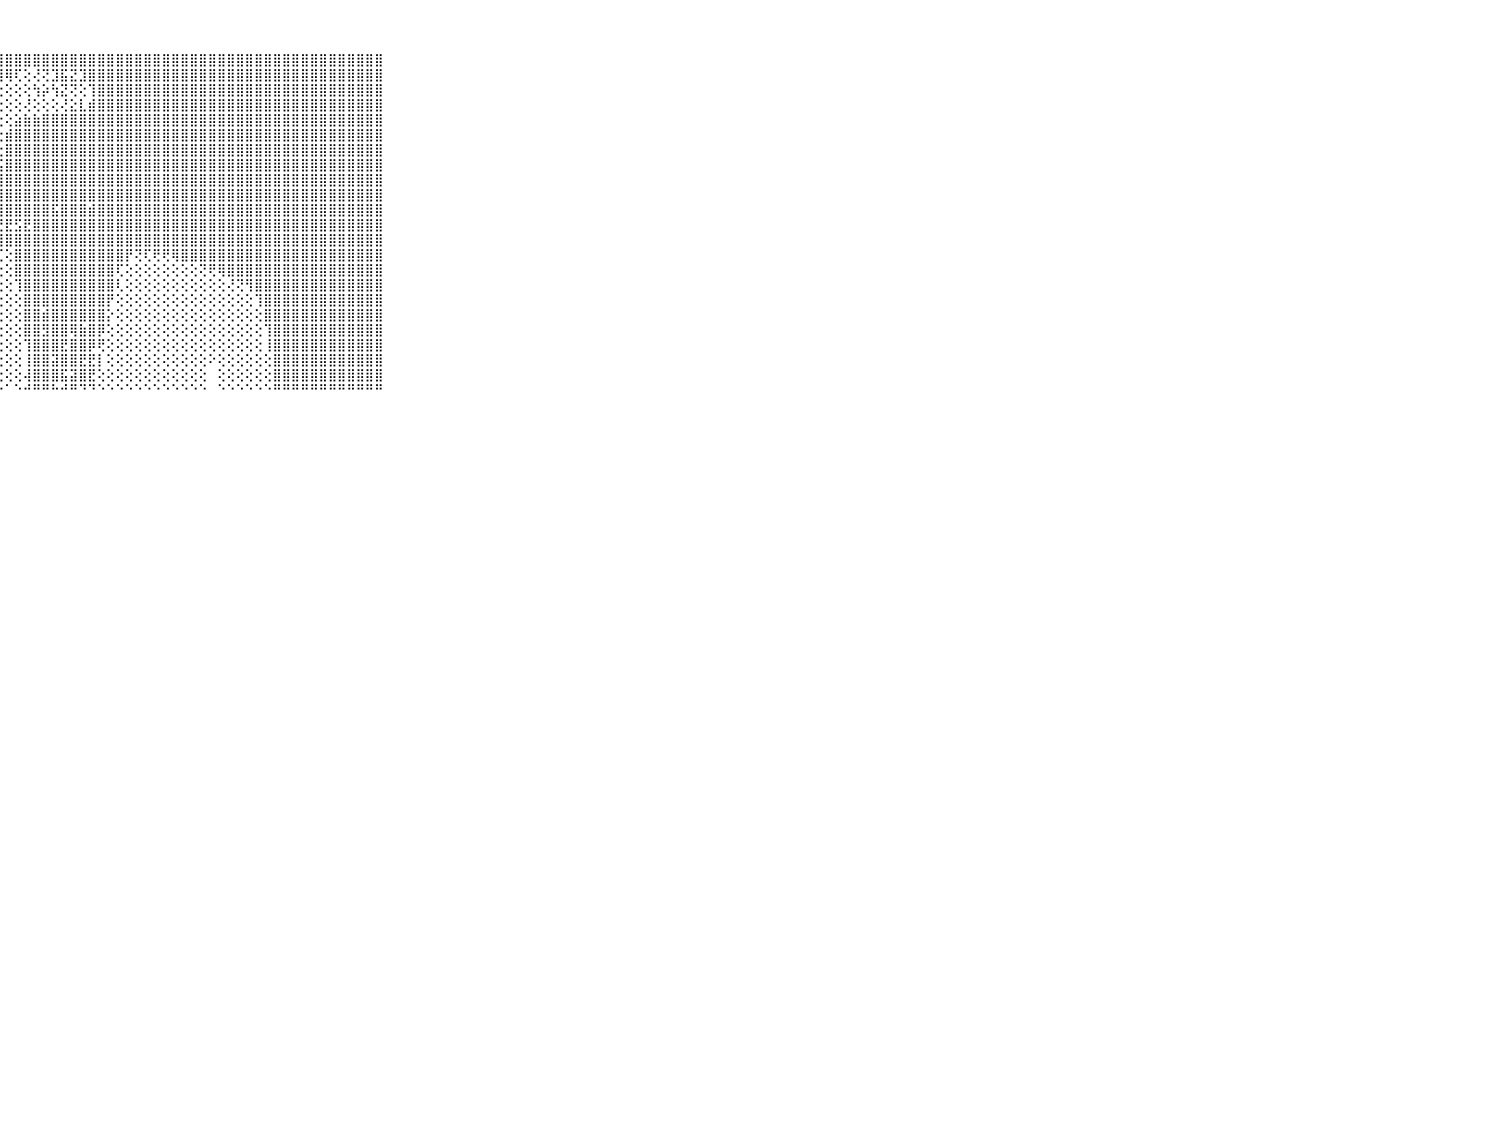

⠀⠀⠀⠀⠀⠀⠀⠀⠀⠀⠀⣿⣿⣿⣿⣿⣿⣿⣿⣿⣿⣿⣿⣿⣿⣿⣿⣿⣿⣿⣿⣿⣿⣿⣿⣿⣿⣿⣿⣿⣿⣿⣿⣿⣿⣿⣿⣿⣿⣿⣿⣿⣿⣿⣿⣿⣿⣿⣿⣿⣿⣿⣿⣿⣿⣿⣿⣿⣿⠀⠀⠀⠀⠀⠀⠀⠀⠀⠀⠀⠀
⠀⠀⠀⠀⠀⠀⠀⠀⠀⠀⠀⣿⣿⣿⣿⣿⣿⣿⣿⣿⣿⣿⣿⣿⣿⣿⣿⣿⢿⢏⢕⢜⢝⣹⣯⣝⣹⣿⣿⣿⣿⣿⣿⣿⣿⣿⣿⣿⣿⣿⣿⣿⣿⣿⣿⣿⣿⣿⣿⣿⣿⣿⣿⣿⣿⣿⣿⣿⣿⠀⠀⠀⠀⠀⠀⠀⠀⠀⠀⠀⠀
⠀⠀⠀⠀⠀⠀⠀⠀⠀⠀⠀⣿⣿⣿⣿⣿⣿⣿⣿⣿⣿⣿⣿⣿⣿⣿⢟⢕⢕⢕⢕⢳⡵⢳⣝⢝⢕⢹⣿⣿⣿⣿⣿⣿⣿⣿⣿⣿⣿⣿⣿⣿⣿⣿⣿⣿⣿⣿⣿⣿⣿⣿⣿⣿⣿⣿⣿⣿⣿⠀⠀⠀⠀⠀⠀⠀⠀⠀⠀⠀⠀
⠀⠀⠀⠀⠀⠀⠀⠀⠀⠀⠀⣿⣿⣿⣿⣿⣿⣿⣿⣿⣿⣿⣿⣿⣿⢏⢕⢕⢕⢕⢜⢕⢕⢕⢜⣕⣇⣾⣿⣿⣿⣿⣿⣿⣿⣿⣿⣿⣿⣿⣿⣿⣿⣿⣿⣿⣿⣿⣿⣿⣿⣿⣿⣿⣿⣿⣿⣿⣿⠀⠀⠀⠀⠀⠀⠀⠀⠀⠀⠀⠀
⠀⠀⠀⠀⠀⠀⠀⠀⠀⠀⠀⣿⣿⣿⣿⣿⣿⣿⣿⣿⣿⣿⣿⣿⣟⡅⢕⢕⢕⣵⣷⣷⣿⣿⣿⣿⣿⣿⣿⣿⣿⣿⣿⣿⣿⣿⣿⣿⣿⣿⣿⣿⣿⣿⣿⣿⣿⣿⣿⣿⣿⣿⣿⣿⣿⣿⣿⣿⣿⠀⠀⠀⠀⠀⠀⠀⠀⠀⠀⠀⠀
⠀⠀⠀⠀⠀⠀⠀⠀⠀⠀⠀⣿⣿⣿⣿⣿⣿⣿⣿⣿⣿⣿⣿⣿⣿⣇⢕⢕⣾⣿⣿⣿⣿⣿⣿⣿⣿⣿⣿⣿⣿⣿⣿⣿⣿⣿⣿⣿⣿⣿⣿⣿⣿⣿⣿⣿⣿⣿⣿⣿⣿⣿⣿⣿⣿⣿⣿⣿⣿⠀⠀⠀⠀⠀⠀⠀⠀⠀⠀⠀⠀
⠀⠀⠀⠀⠀⠀⠀⠀⠀⠀⠀⣿⣿⣿⣿⣿⣿⣿⣿⣿⣿⣿⣿⣿⣿⣿⢕⢕⣿⣿⣿⣿⣿⣿⣿⣿⣿⣿⣿⣿⣿⣿⣿⣿⣿⣿⣿⣿⣿⣿⣿⣿⣿⣿⣿⣿⣿⣿⣿⣿⣿⣿⣿⣿⣿⣿⣿⣿⣿⠀⠀⠀⠀⠀⠀⠀⠀⠀⠀⠀⠀
⠀⠀⠀⠀⠀⠀⠀⠀⠀⠀⠀⣿⣿⣿⣿⣿⣿⣿⣿⣿⣿⣿⣿⣿⣿⣿⣧⣮⣿⣿⣿⣿⣿⣿⣿⣿⣿⣿⣿⣿⣿⣿⣿⣿⣿⣿⣿⣿⣿⣿⣿⣿⣿⣿⣿⣿⣿⣿⣿⣿⣿⣿⣿⣿⣿⣿⣿⣿⣿⠀⠀⠀⠀⠀⠀⠀⠀⠀⠀⠀⠀
⠀⠀⠀⠀⠀⠀⠀⠀⠀⠀⠀⣿⣿⣿⣿⣿⣿⣿⣿⣿⣿⣿⣿⣿⣿⣿⣿⣿⣿⣿⣿⣿⣿⣿⣿⣿⣿⣿⣿⣿⣿⣿⣿⣿⣿⣿⣿⣿⣿⣿⣿⣿⣿⣿⣿⣿⣿⣿⣿⣿⣿⣿⣿⣿⣿⣿⣿⣿⣿⠀⠀⠀⠀⠀⠀⠀⠀⠀⠀⠀⠀
⠀⠀⠀⠀⠀⠀⠀⠀⠀⠀⠀⣿⣿⣿⣿⣿⣿⣿⣿⣿⣿⣿⣿⣿⣿⣿⣿⣿⣿⣿⣿⣿⣿⣿⣿⣿⣿⣿⣿⣿⣿⣿⣿⣿⣿⣿⣿⣿⣿⣿⣿⣿⣿⣿⣿⣿⣿⣿⣿⣿⣿⣿⣿⣿⣿⣿⣿⣿⣿⠀⠀⠀⠀⠀⠀⠀⠀⠀⠀⠀⠀
⠀⠀⠀⠀⠀⠀⠀⠀⠀⠀⠀⣿⣿⣿⣿⣿⣿⣿⣿⣿⣿⣿⣿⣿⣿⣿⣿⣿⣿⣿⣿⣿⣿⣯⣿⣿⣿⣾⣿⣿⣿⣿⣿⣿⣿⣿⣿⣿⣿⣿⣿⣿⣿⣿⣿⣿⣿⣿⣿⣿⣿⣿⣿⣿⣿⣿⣿⣿⣿⠀⠀⠀⠀⠀⠀⠀⠀⠀⠀⠀⠀
⠀⠀⠀⠀⠀⠀⠀⠀⠀⠀⠀⣿⣿⣿⣿⣿⣿⣿⣿⣿⣿⣿⣿⣿⣿⣿⣿⣟⣟⣫⣟⣿⣿⣿⣿⣿⣿⣿⣿⣿⣿⣿⣿⣿⣿⣿⣿⣿⣿⣿⣿⣿⣿⣿⣿⣿⣿⣿⣿⣿⣿⣿⣿⣿⣿⣿⣿⣿⣿⠀⠀⠀⠀⠀⠀⠀⠀⠀⠀⠀⠀
⠀⠀⠀⠀⠀⠀⠀⠀⠀⠀⠀⣿⣿⣿⣿⣿⣿⣿⣿⣿⣿⣿⣿⣿⣿⣿⣿⣿⣿⣿⣿⣿⣿⣿⣿⣿⣿⣿⣿⣿⣿⣿⣿⣿⣿⣿⣿⣿⣿⣿⣿⣿⣿⣿⣿⣿⣿⣿⣿⣿⣿⣿⣿⣿⣿⣿⣿⣿⣿⠀⠀⠀⠀⠀⠀⠀⠀⠀⠀⠀⠀
⠀⠀⠀⠀⠀⠀⠀⠀⠀⠀⠀⣿⣿⣿⣿⣿⣿⣿⣿⣿⣿⣿⣿⣿⣿⡿⢟⢏⢕⣿⣿⣿⣿⣿⣿⣿⣿⣿⣿⣿⣿⡟⢝⢏⢟⢟⢿⣿⣿⣿⣿⣿⣿⣿⣿⣿⣿⣿⣿⣿⣿⣿⣿⣿⣿⣿⣿⣿⣿⠀⠀⠀⠀⠀⠀⠀⠀⠀⠀⠀⠀
⠀⠀⠀⠀⠀⠀⠀⠀⠀⠀⠀⣿⣿⣿⣿⣿⣿⣿⣿⣿⣿⡿⢟⢏⢝⢕⢕⢕⢕⣿⣿⣿⣿⣿⣿⣿⣿⣿⣿⣿⢏⢕⢕⢕⢕⢕⢕⢕⢕⢝⢟⢿⣿⣿⣿⣿⣿⣿⣿⣿⣿⣿⣿⣿⣿⣿⣿⣿⣿⠀⠀⠀⠀⠀⠀⠀⠀⠀⠀⠀⠀
⠀⠀⠀⠀⠀⠀⠀⠀⠀⠀⠀⣿⣿⣿⣿⣿⣿⣿⡿⢟⢏⢅⢑⢕⢕⢕⢕⢕⢕⢹⣿⣿⣿⣿⣿⣿⣿⣿⣿⣿⢇⢕⢕⢕⢕⢕⢕⢕⢕⢕⢕⢕⢜⢝⢻⣿⣿⣿⣿⣿⣿⣿⣿⣿⣿⣿⣿⣿⣿⠀⠀⠀⠀⠀⠀⠀⠀⠀⠀⠀⠀
⠀⠀⠀⠀⠀⠀⠀⠀⠀⠀⠀⣿⣿⣿⣿⣿⣿⢏⢕⢕⢕⢕⢕⢕⢕⢕⢕⢕⢕⢕⣿⣿⣿⣿⣿⣿⣿⣿⣿⡟⢕⢕⢕⢕⢕⢕⢕⢕⢕⢕⢕⢕⢕⢕⢕⢹⣿⣿⣿⣿⣿⣿⣿⣿⣿⣿⣿⣿⣿⠀⠀⠀⠀⠀⠀⠀⠀⠀⠀⠀⠀
⠀⠀⠀⠀⠀⠀⠀⠀⠀⠀⠀⣿⣿⣿⣿⡏⢕⢕⢕⢕⢕⢕⢕⢕⢕⢕⢕⢕⢕⢕⣿⣿⣾⣿⣿⣿⣿⣿⣿⡕⢕⢕⢕⢕⢕⢕⢕⢕⢕⢕⢕⢕⢕⢕⢕⢕⣿⣿⣿⣿⣿⣿⣿⣿⣿⣿⣿⣿⣿⠀⠀⠀⠀⠀⠀⠀⠀⠀⠀⠀⠀
⠀⠀⠀⠀⠀⠀⠀⠀⠀⠀⠀⢿⣿⣿⣿⡇⢕⢕⢕⢕⢕⢕⢕⢕⢕⢕⢕⢕⢕⢕⣿⣿⣻⣿⣿⢿⣷⣿⡿⢕⢕⢕⢕⢕⢕⢕⢕⢕⢕⢕⢕⢕⢕⢕⢕⢕⢹⣿⣿⣿⣿⣿⣿⣿⣿⣿⣿⣿⣿⠀⠀⠀⠀⠀⠀⠀⠀⠀⠀⠀⠀
⠀⠀⠀⠀⠀⠀⠀⠀⠀⠀⠀⢾⣿⣿⣿⡇⢕⢕⢕⢕⢕⢕⢕⢕⢕⢕⢕⢕⢕⢕⢹⣿⣿⣿⣟⣿⣿⡿⢟⢕⢕⢕⢕⢕⢕⢕⢕⢕⢕⢕⢕⢕⢕⢕⢕⢕⢸⣿⣿⣿⣿⣿⣿⣿⣿⣿⣿⣿⣿⠀⠀⠀⠀⠀⠀⠀⠀⠀⠀⠀⠀
⠀⠀⠀⠀⠀⠀⠀⠀⠀⠀⠀⢝⣹⣿⣿⢕⢕⢕⢅⢁⢕⢕⢕⢕⢕⢕⢕⢕⢕⢕⢸⣿⣿⣽⣿⣿⣟⣟⡇⢕⢕⢕⢕⢕⢕⢕⢕⢕⢕⢕⠕⢕⢕⢕⢕⢕⢕⣿⣿⣿⣿⣿⣿⣿⣿⣿⣿⣿⣿⠀⠀⠀⠀⠀⠀⠀⠀⠀⠀⠀⠀
⠀⠀⠀⠀⠀⠀⠀⠀⠀⠀⠀⢕⢫⣿⡟⢕⢕⢕⢕⢕⢕⢕⢕⢕⢕⢕⢕⢕⢕⢕⢼⣿⣿⣿⣯⣽⣿⣟⢕⢕⢕⢕⢕⢕⢕⢕⢕⢕⢕⢕⠀⢕⢕⢕⢕⢕⢕⣿⣿⣿⣿⣿⣿⣿⣿⣿⣿⣿⣿⠀⠀⠀⠀⠀⠀⠀⠀⠀⠀⠀⠀
⠀⠀⠀⠀⠀⠀⠀⠀⠀⠀⠀⠑⠛⠛⠃⠑⠑⠑⠀⠑⠑⠑⠑⠑⠑⠑⠑⠑⠁⠑⠚⠛⠛⠓⠚⠛⠙⠙⠑⠑⠑⠑⠑⠑⠑⠑⠑⠑⠑⠑⠀⠑⠑⠑⠑⠑⠑⠛⠛⠛⠛⠛⠛⠛⠛⠛⠛⠛⠛⠀⠀⠀⠀⠀⠀⠀⠀⠀⠀⠀⠀